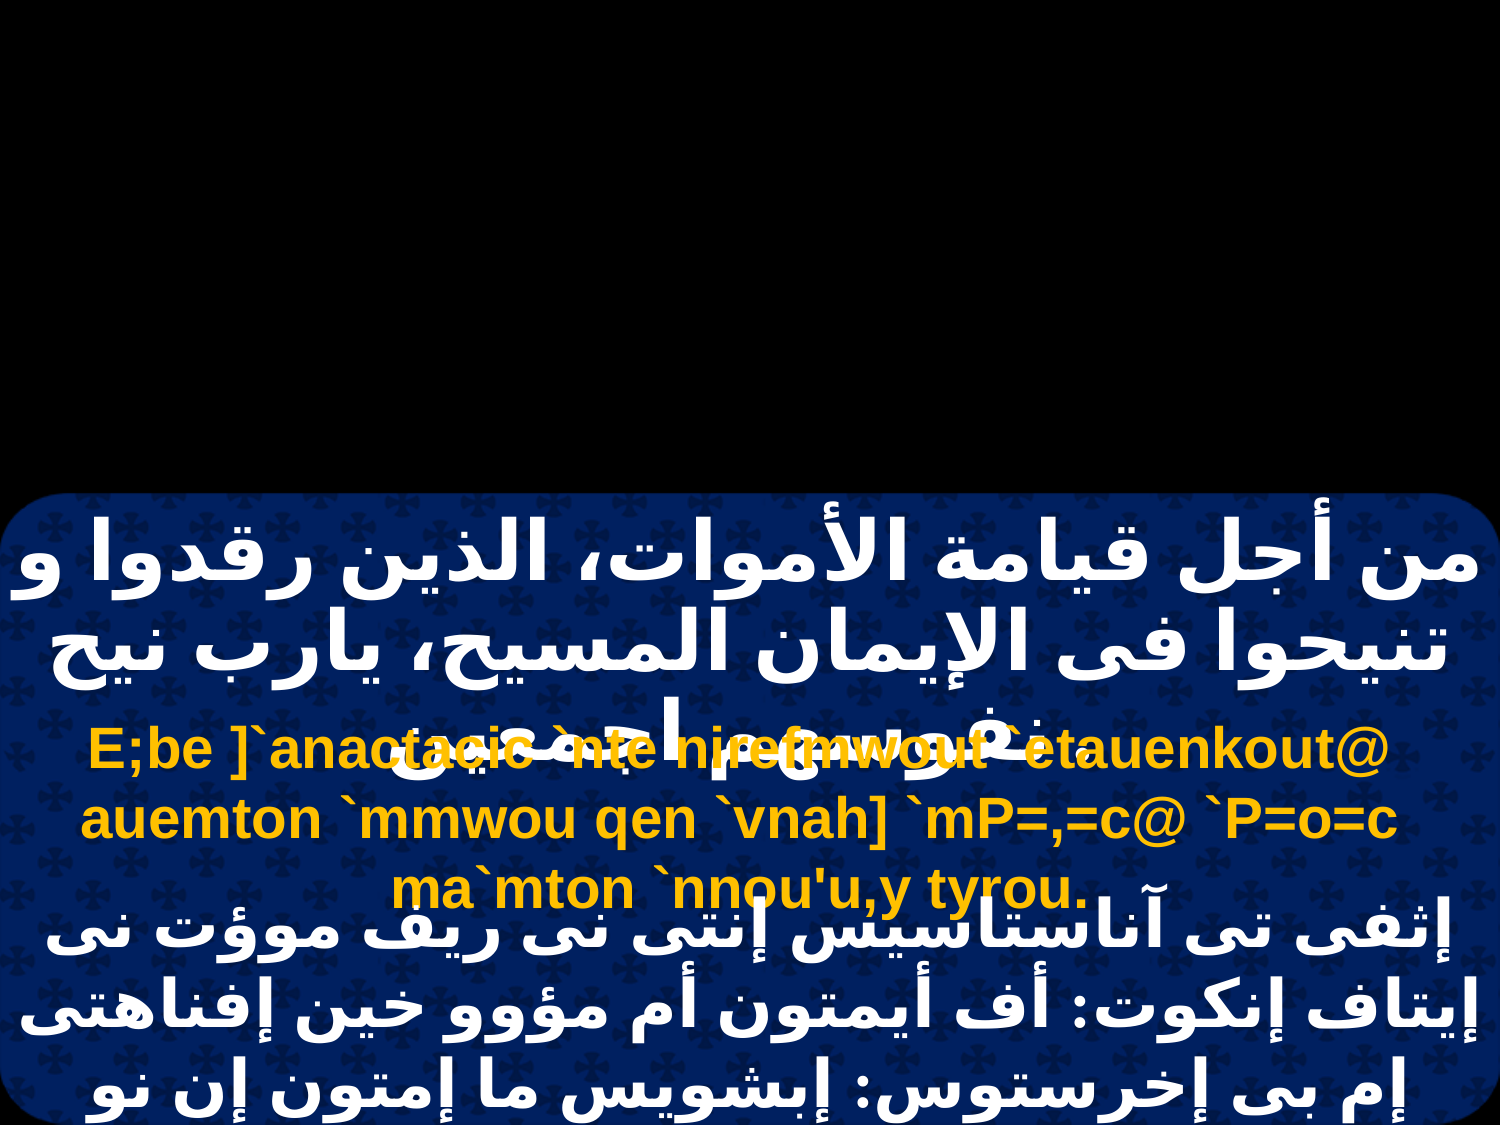

من أجل قيامة الأموات، الذين رقدوا و تنيحوا فى الإيمان المسيح، يارب نيح نفوسهم اجمعين .

E;be ]`anactacic `nte nirefmwout `etauenkout@ auemton `mmwou qen `vnah] `mP=,=c@ `P=o=c ma`mton `nnou'u,y tyrou.

إثفى تى آناستاسيس إنتى نى ريف موؤت نى إيتاف إنكوت: أف أيمتون أم مؤوو خين إفناهتى إم بى إخرستوس: إبشويس ما إمتون إن نو إبسيشى تيرو.